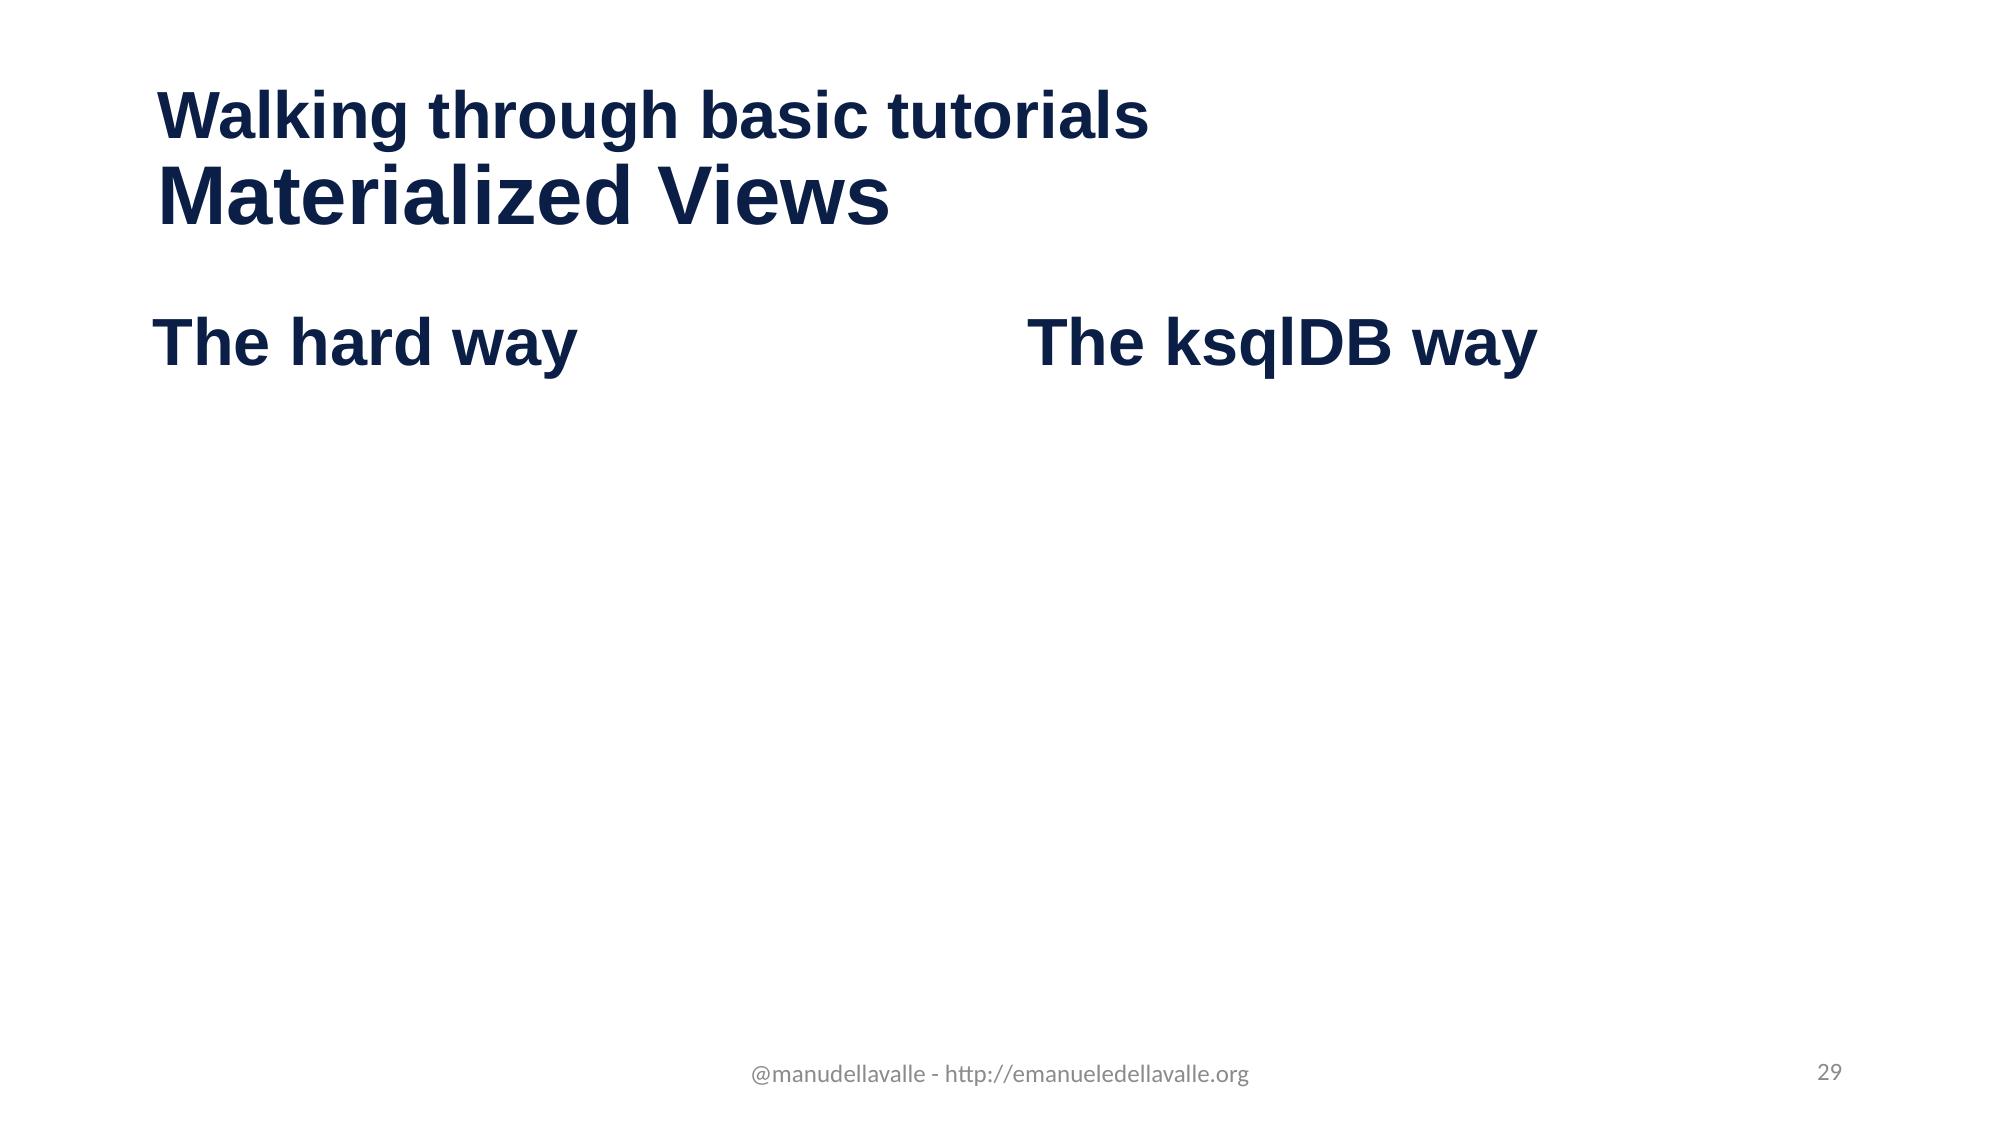

# Walking through basic tutorials Materialized Views
The hard way
The ksqlDB way
@manudellavalle - http://emanueledellavalle.org
29